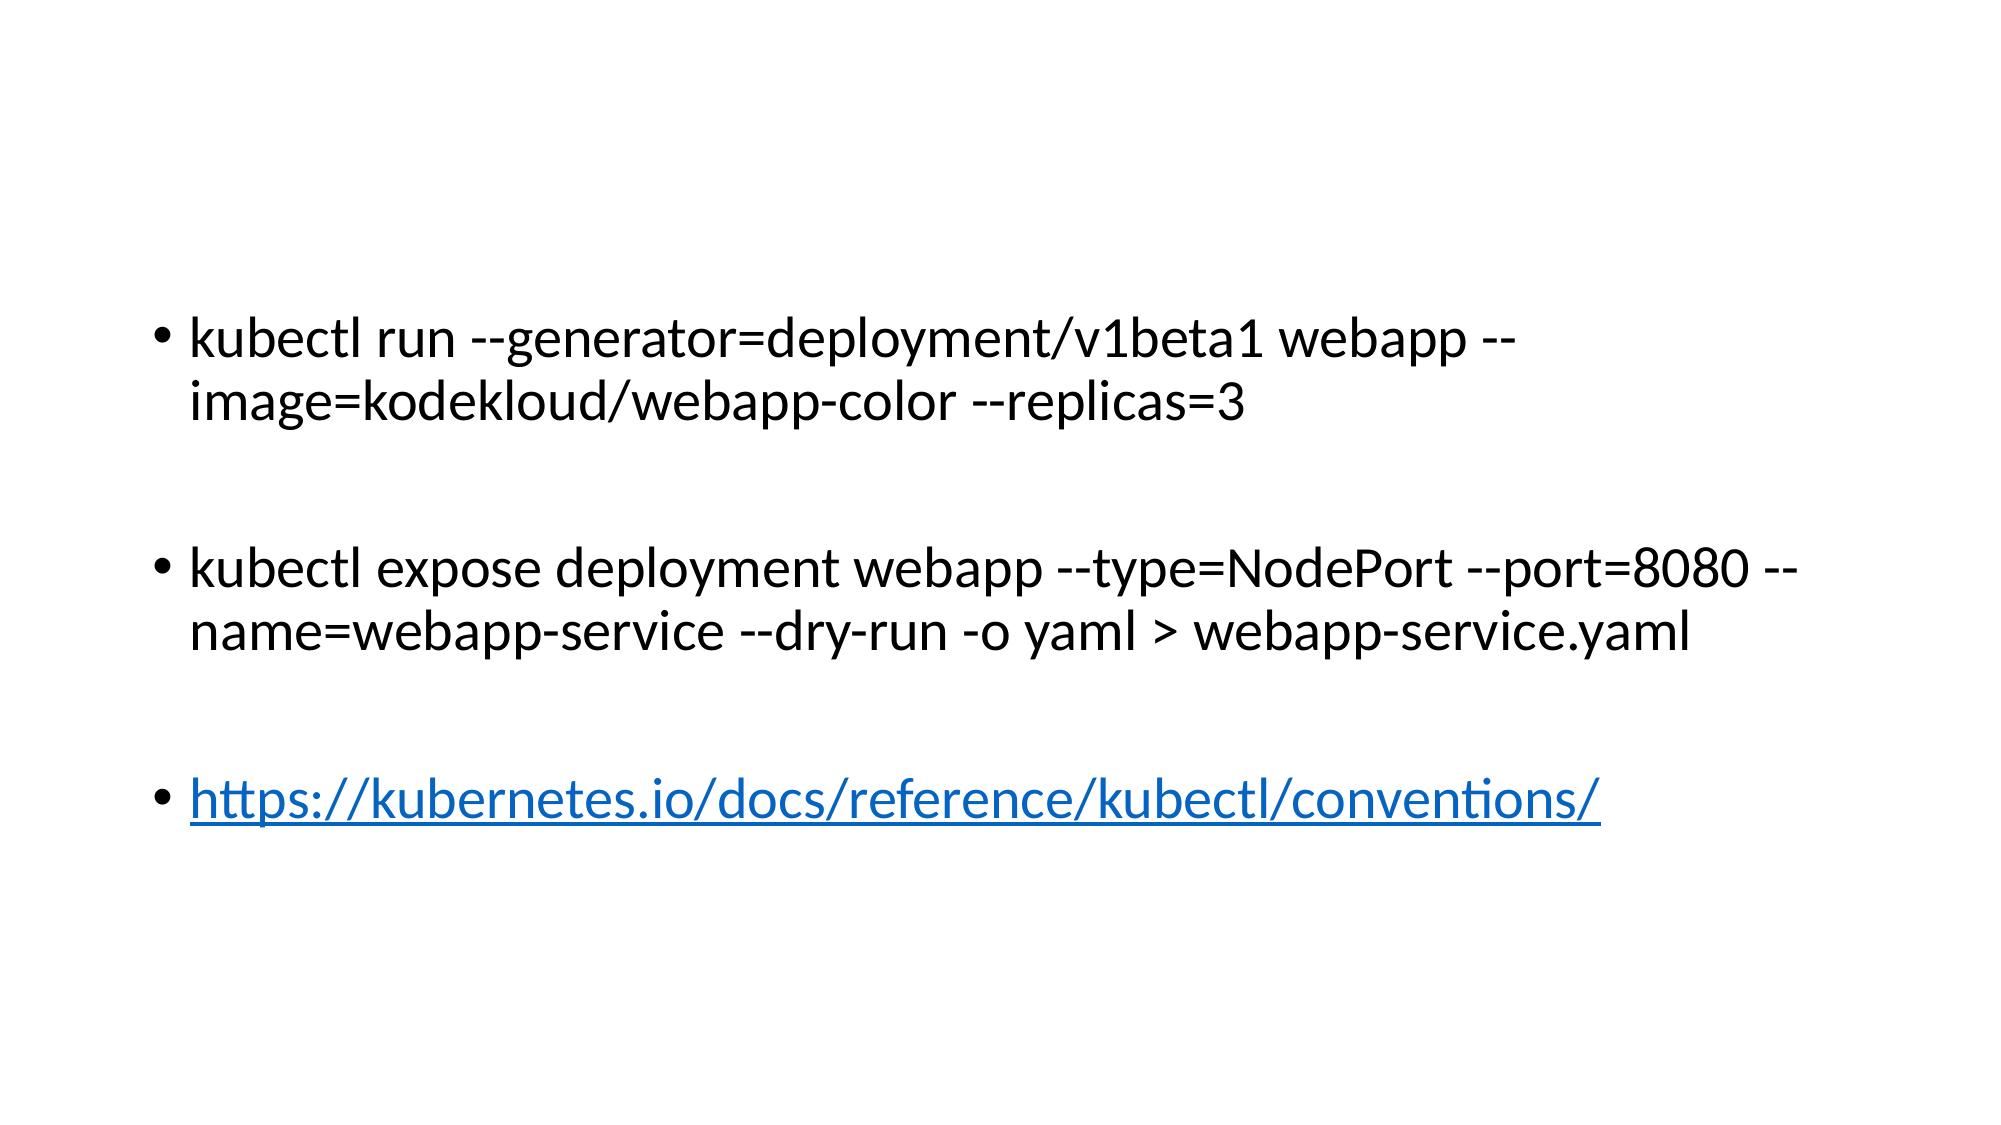

#
kubectl run --generator=deployment/v1beta1 webapp --image=kodekloud/webapp-color --replicas=3

kubectl expose deployment webapp --type=NodePort --port=8080 --name=webapp-service --dry-run -o yaml > webapp-service.yaml

https://kubernetes.io/docs/reference/kubectl/conventions/